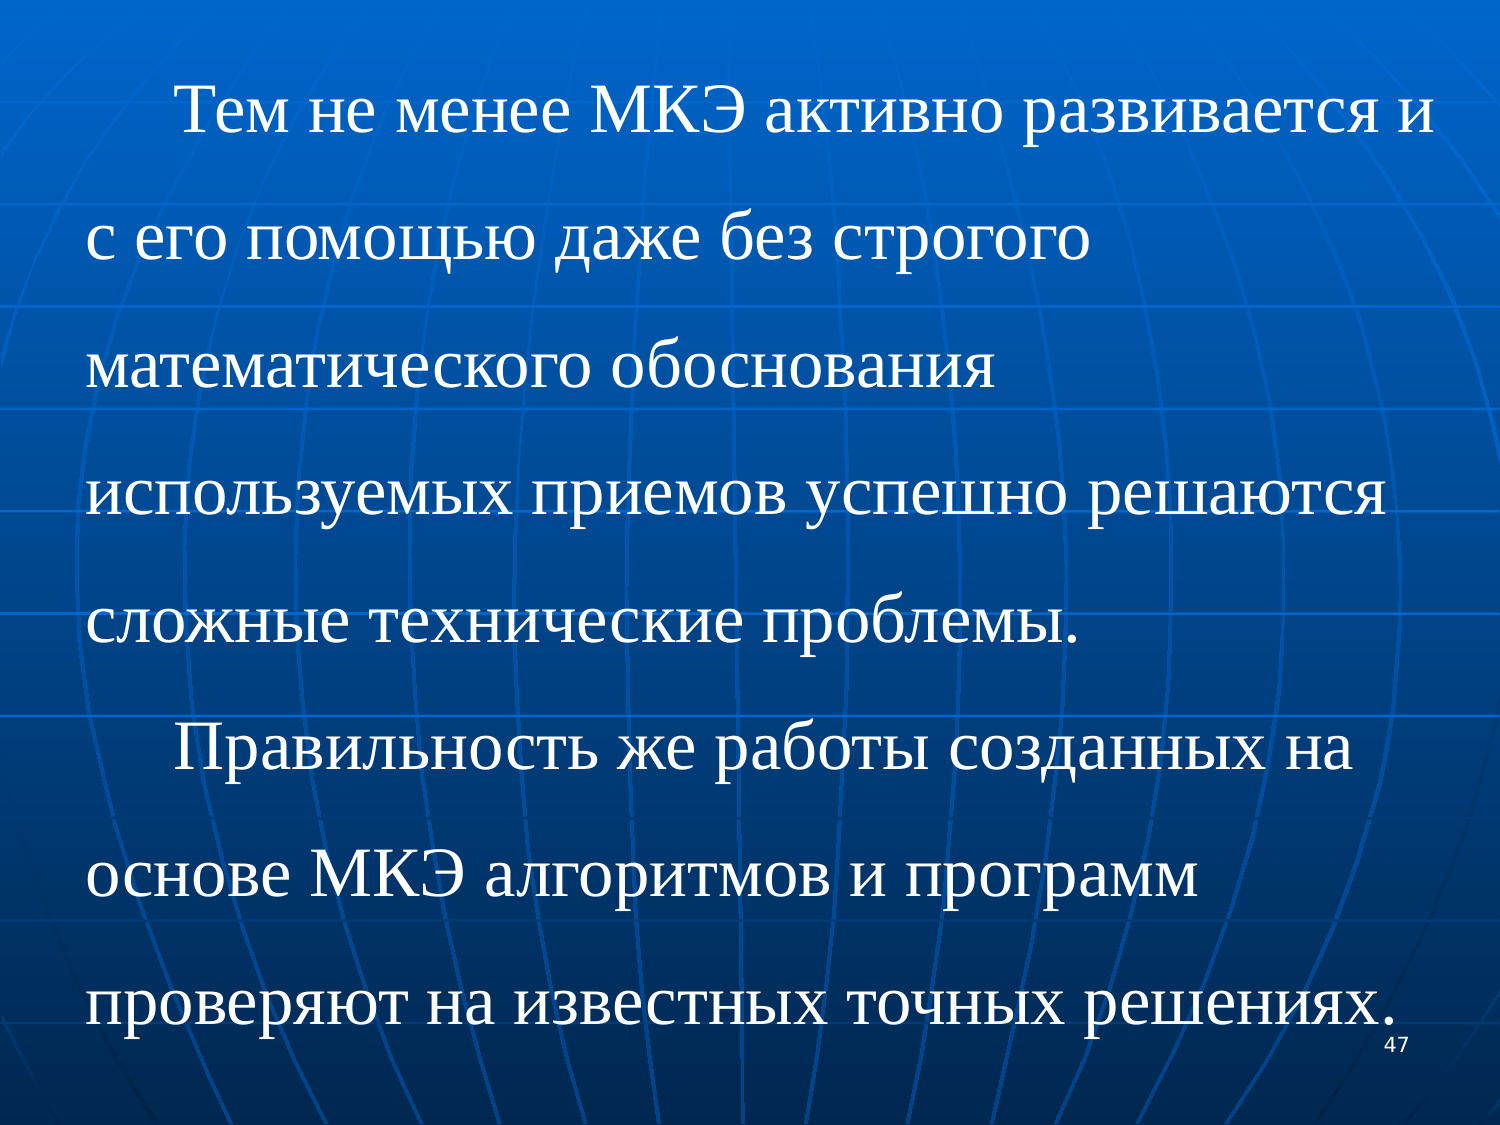

Тем не менее МКЭ активно развивается и с его помощью даже без строгого математического обоснования используемых приемов успешно решаются сложные технические проблемы.
Правильность же работы созданных на основе МКЭ алгоритмов и программ проверяют на известных точных решениях.

47